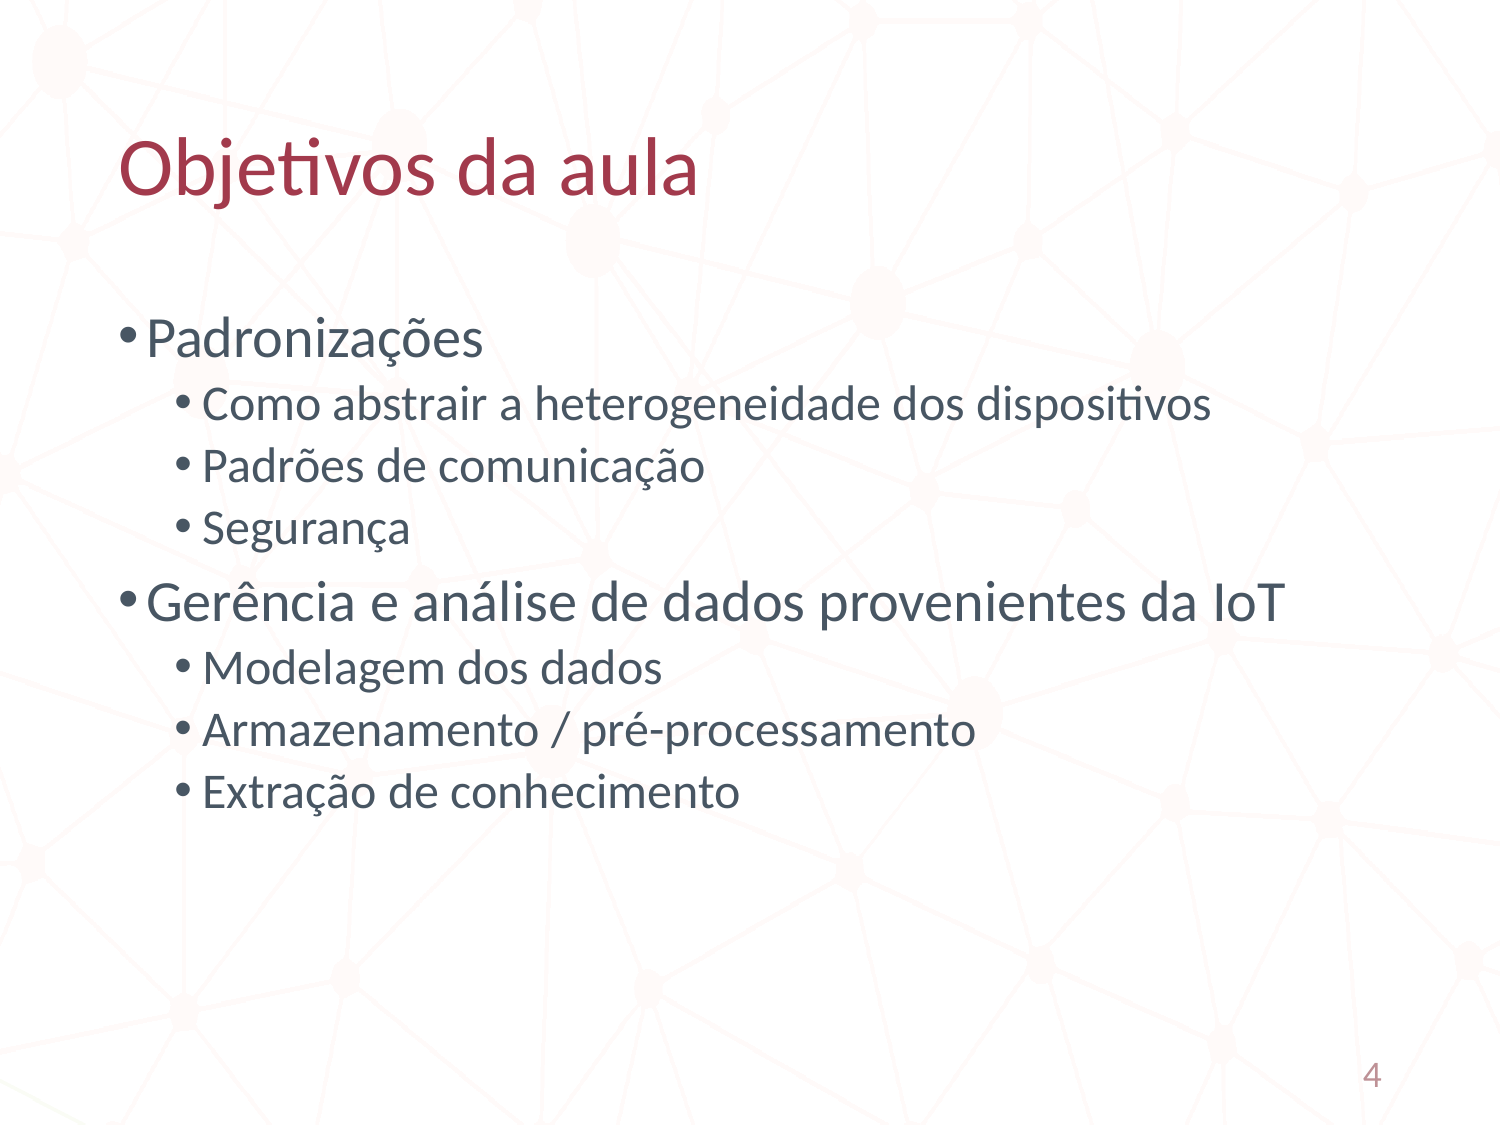

# Objetivos da aula
Padronizações
Como abstrair a heterogeneidade dos dispositivos
Padrões de comunicação
Segurança
Gerência e análise de dados provenientes da IoT
Modelagem dos dados
Armazenamento / pré-processamento
Extração de conhecimento

4